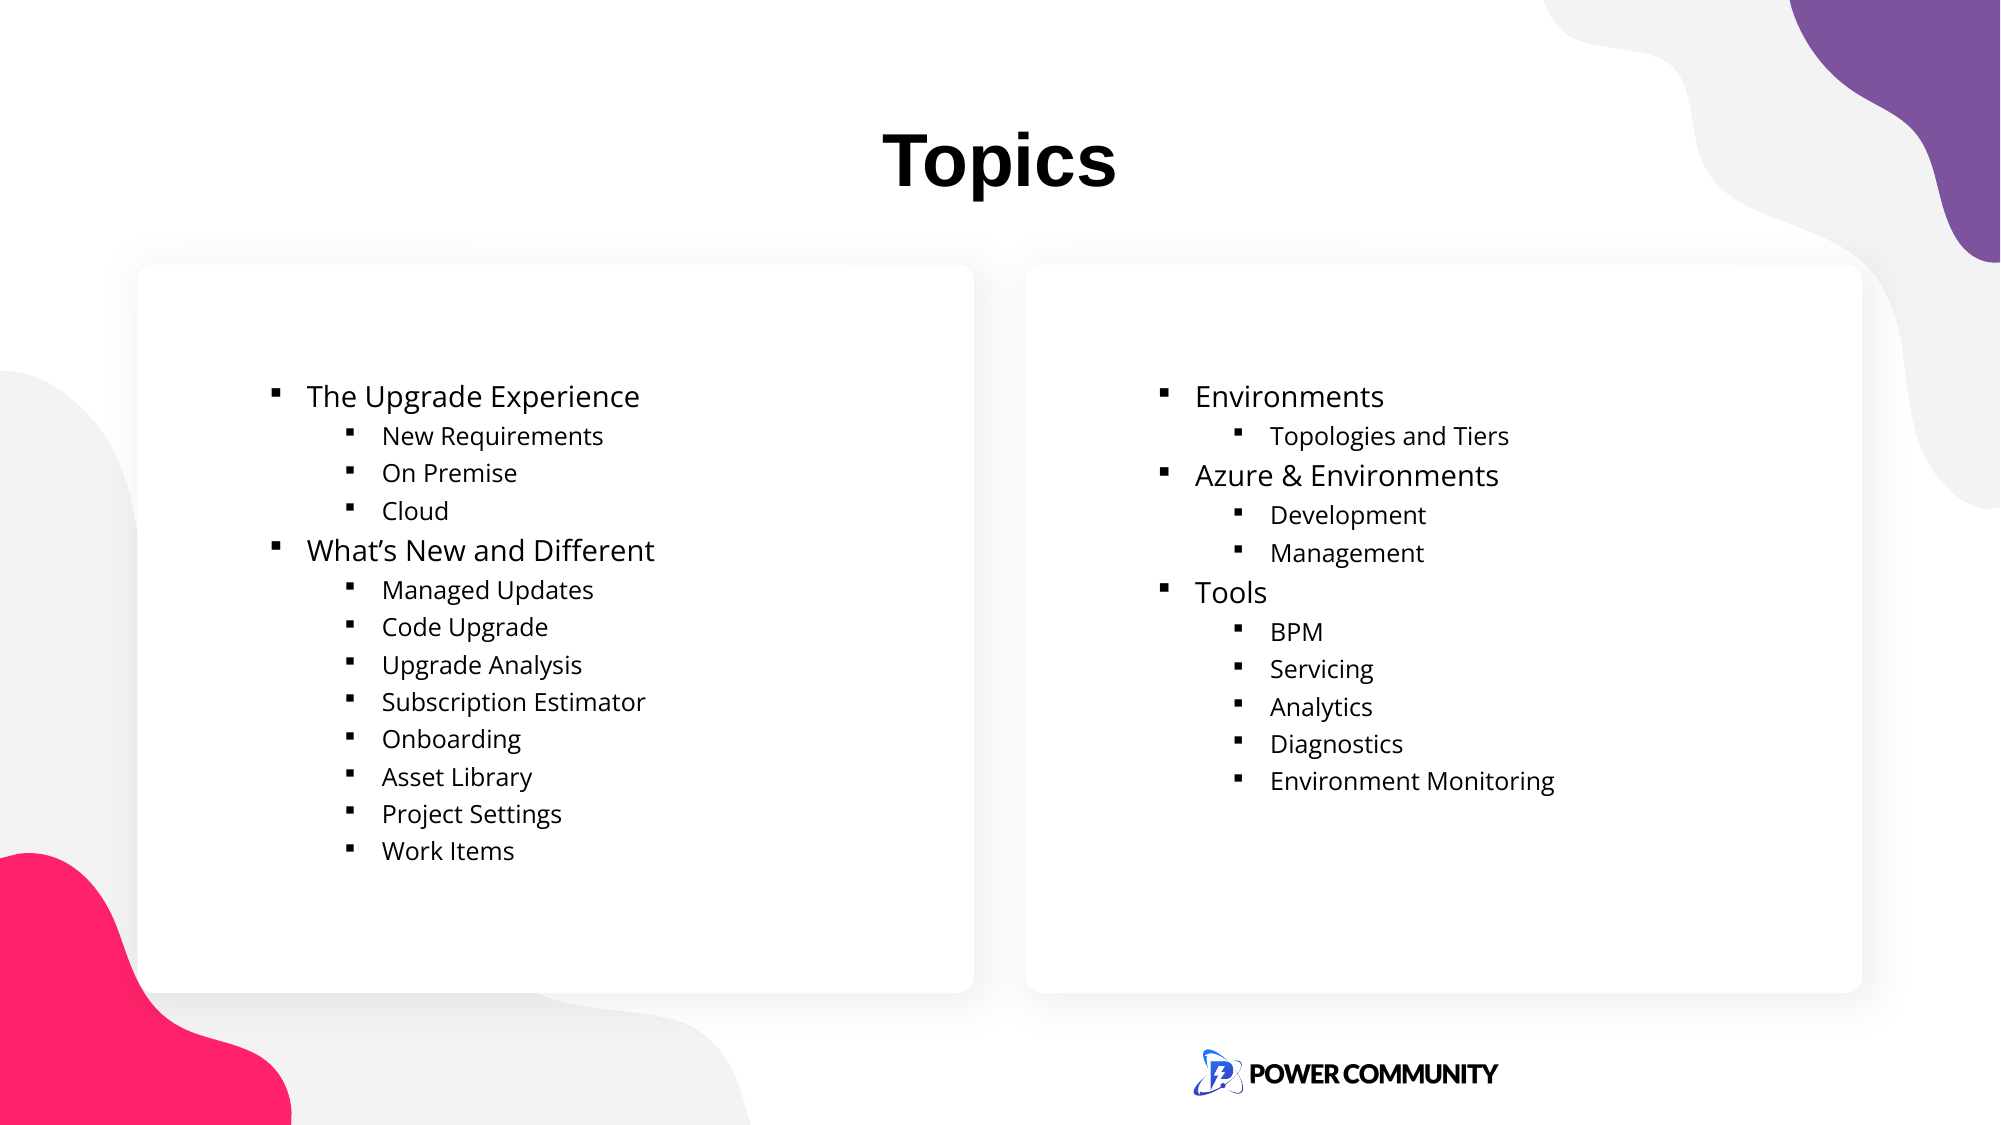

# Topics
The Upgrade Experience
New Requirements
On Premise
Cloud
What’s New and Different
Managed Updates
Code Upgrade
Upgrade Analysis
Subscription Estimator
Onboarding
Asset Library
Project Settings
Work Items
Environments
Topologies and Tiers
Azure & Environments
Development
Management
Tools
BPM
Servicing
Analytics
Diagnostics
Environment Monitoring